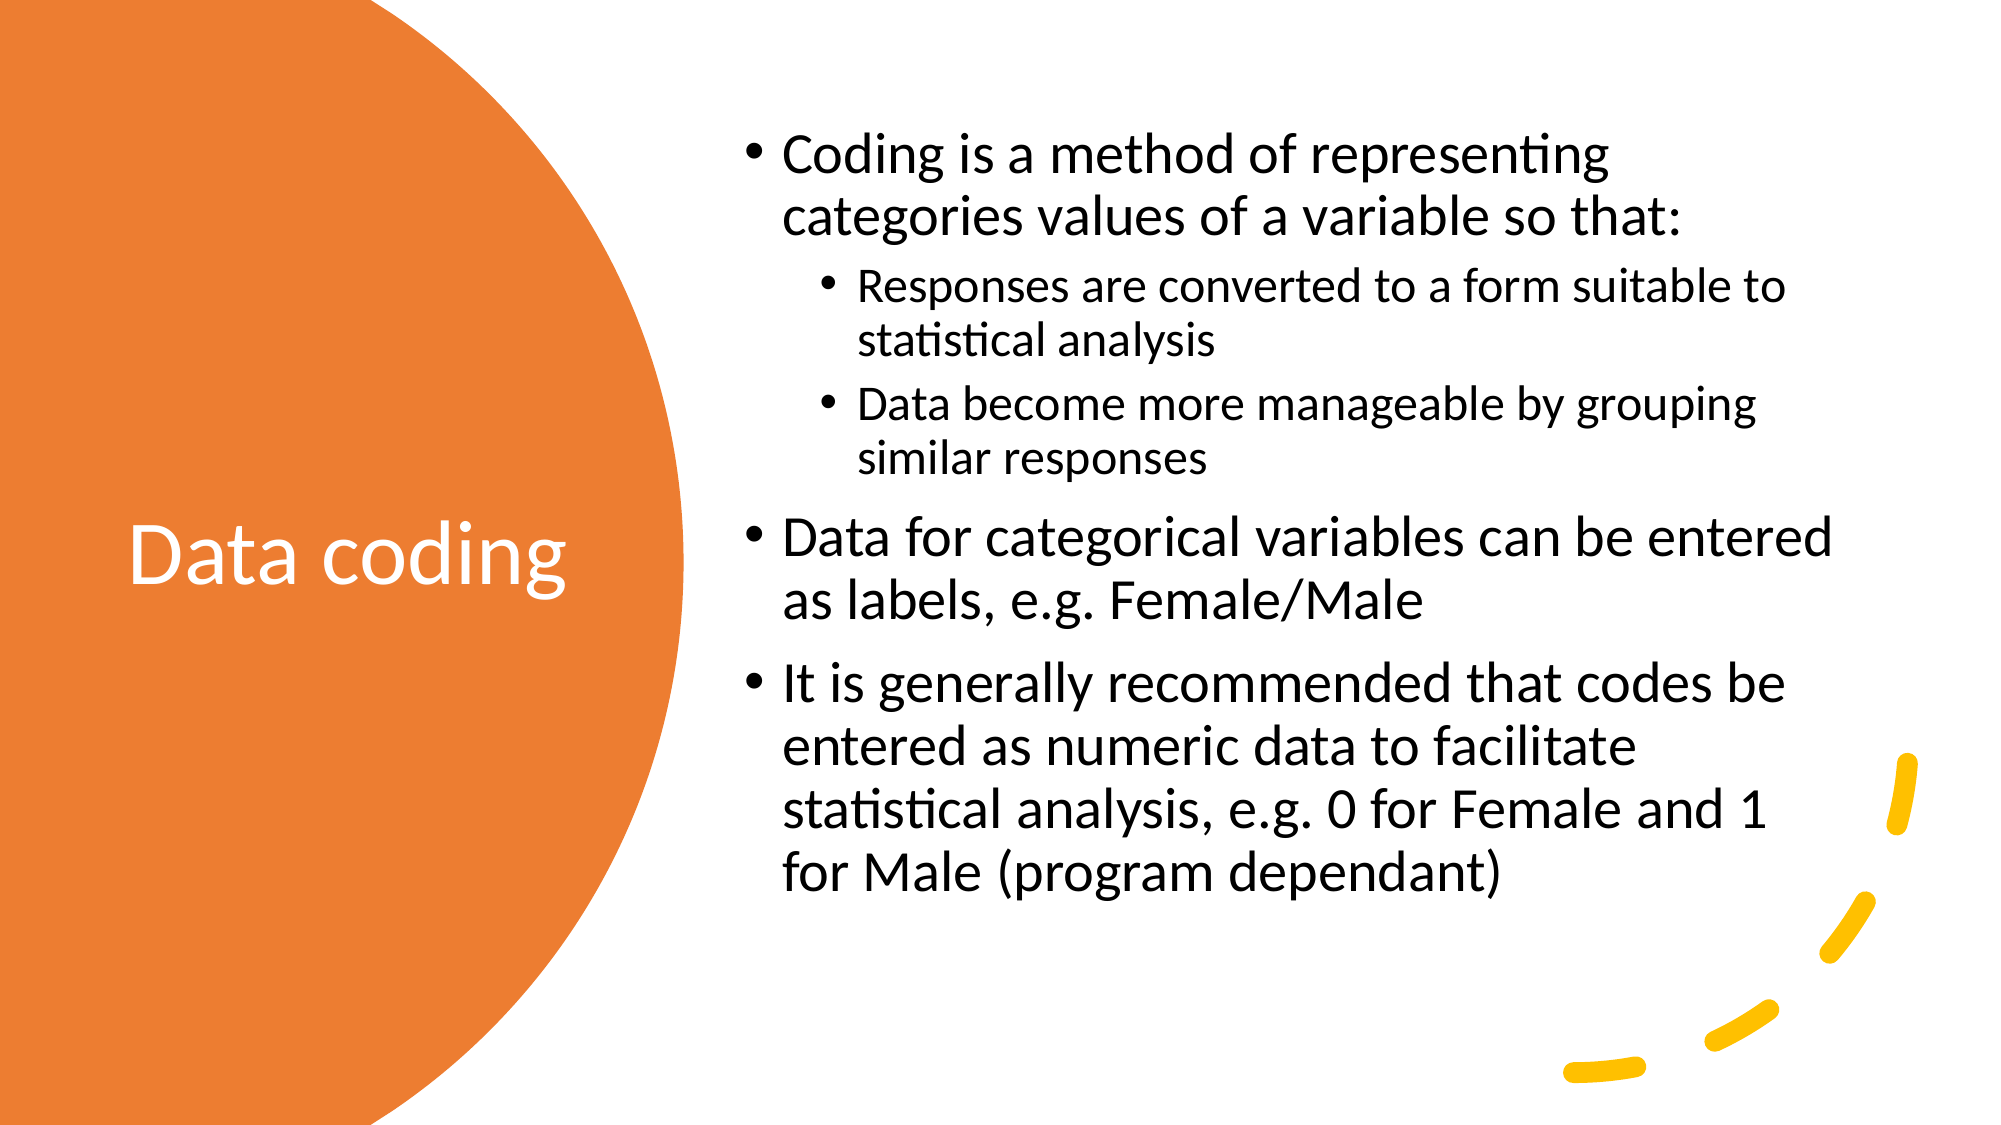

Coding is a method of representing categories values of a variable so that:
Responses are converted to a form suitable to statistical analysis
Data become more manageable by grouping similar responses
Data for categorical variables can be entered as labels, e.g. Female/Male
It is generally recommended that codes be entered as numeric data to facilitate statistical analysis, e.g. 0 for Female and 1 for Male (program dependant)

# Data coding

38